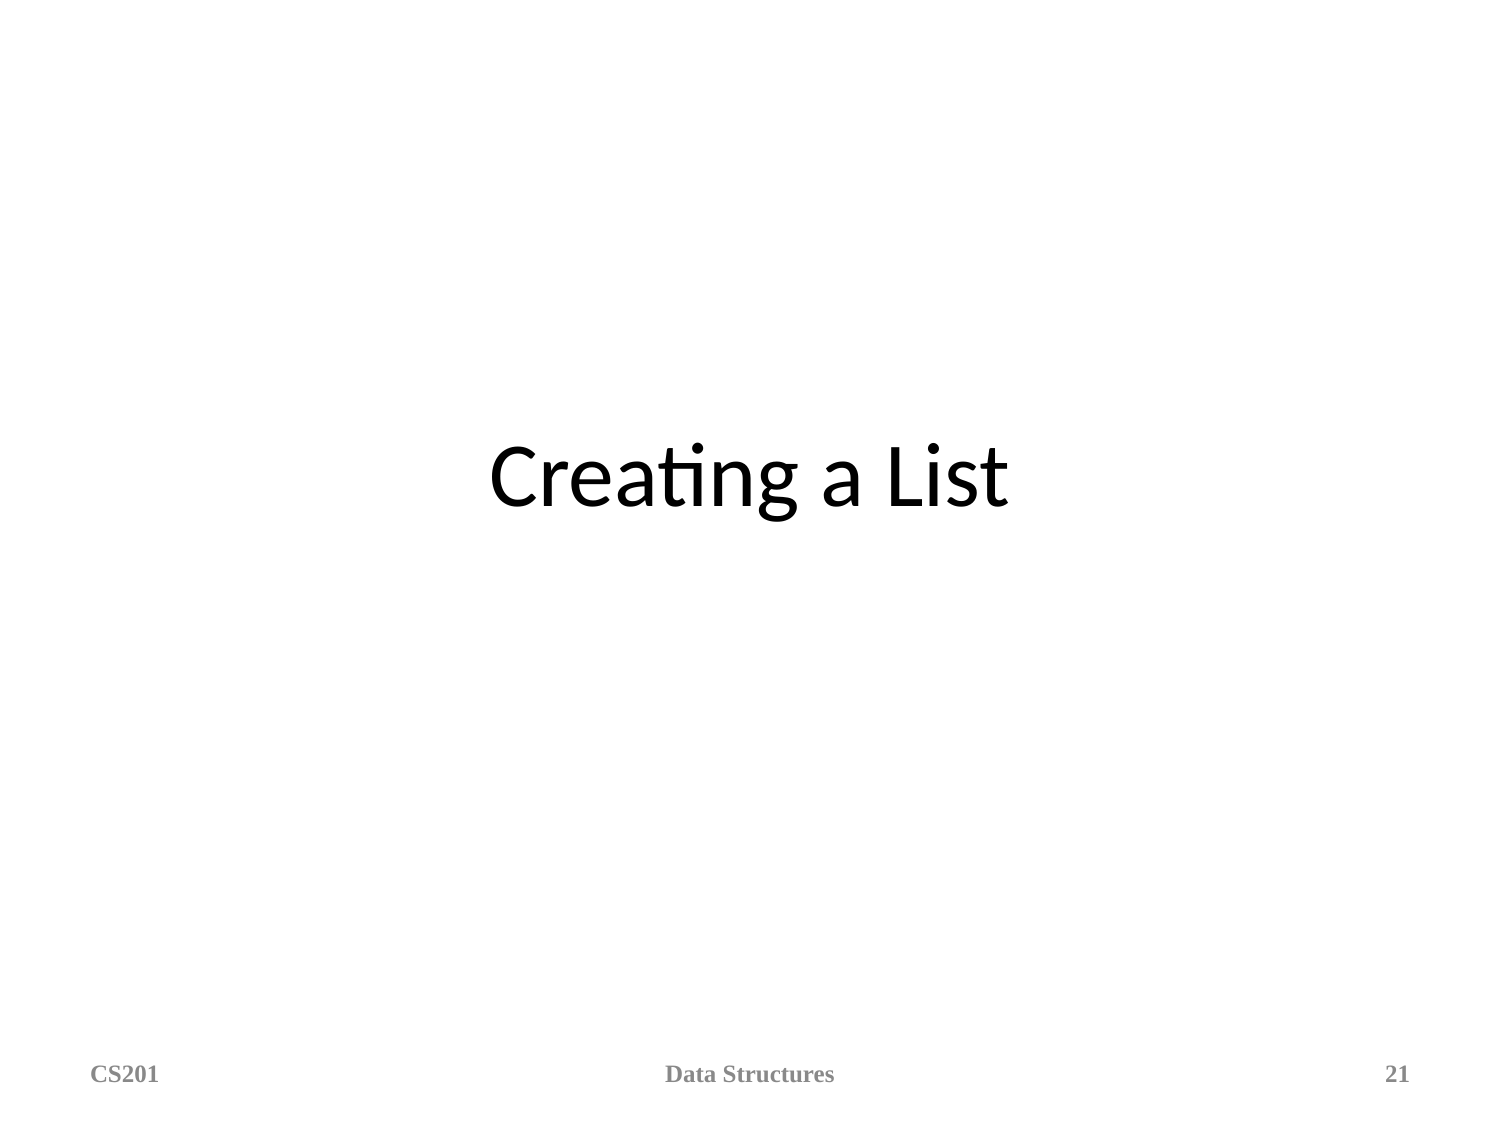

# Creating a List

CS201
Data Structures
21